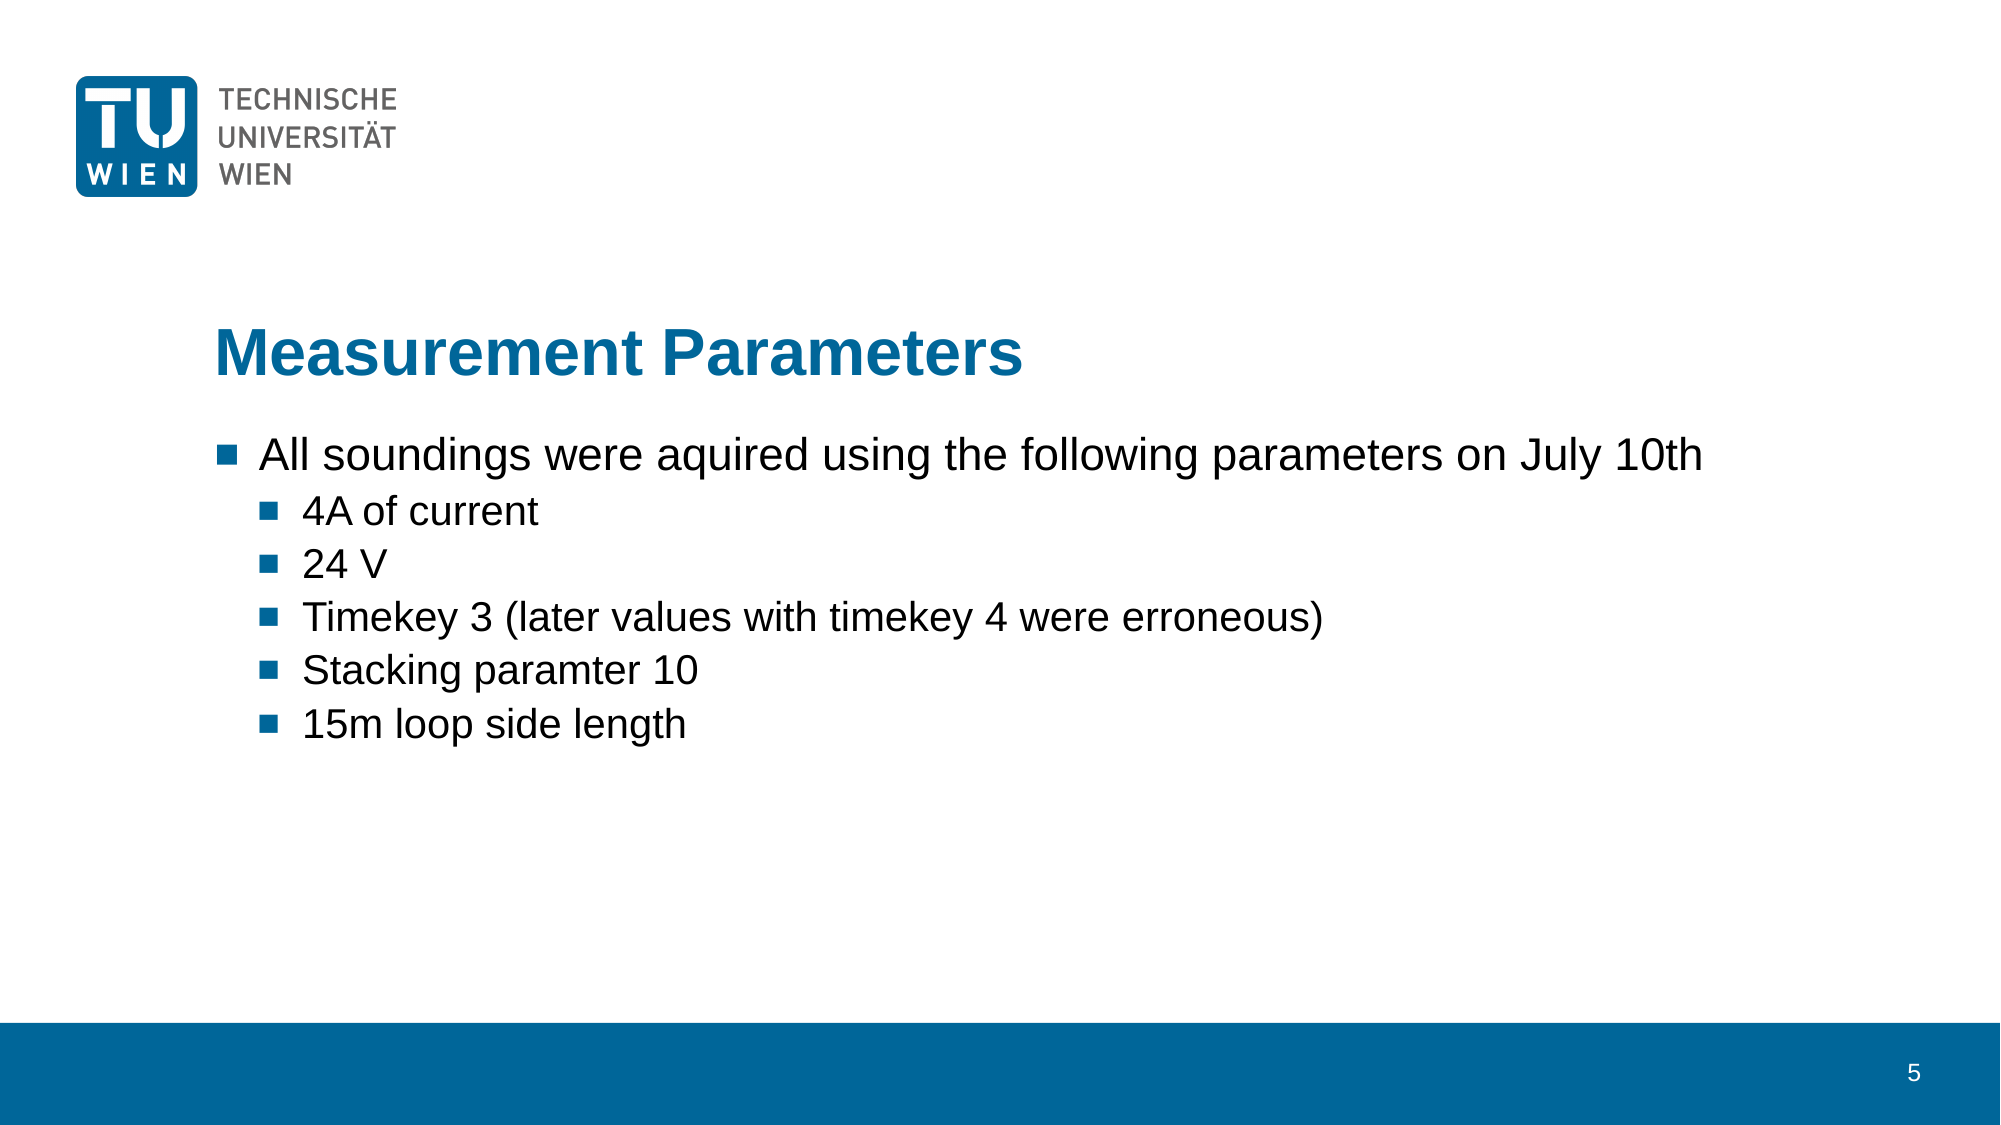

# Measurement Parameters
All soundings were aquired using the following parameters on July 10th
4A of current
24 V
Timekey 3 (later values with timekey 4 were erroneous)
Stacking paramter 10
15m loop side length
5